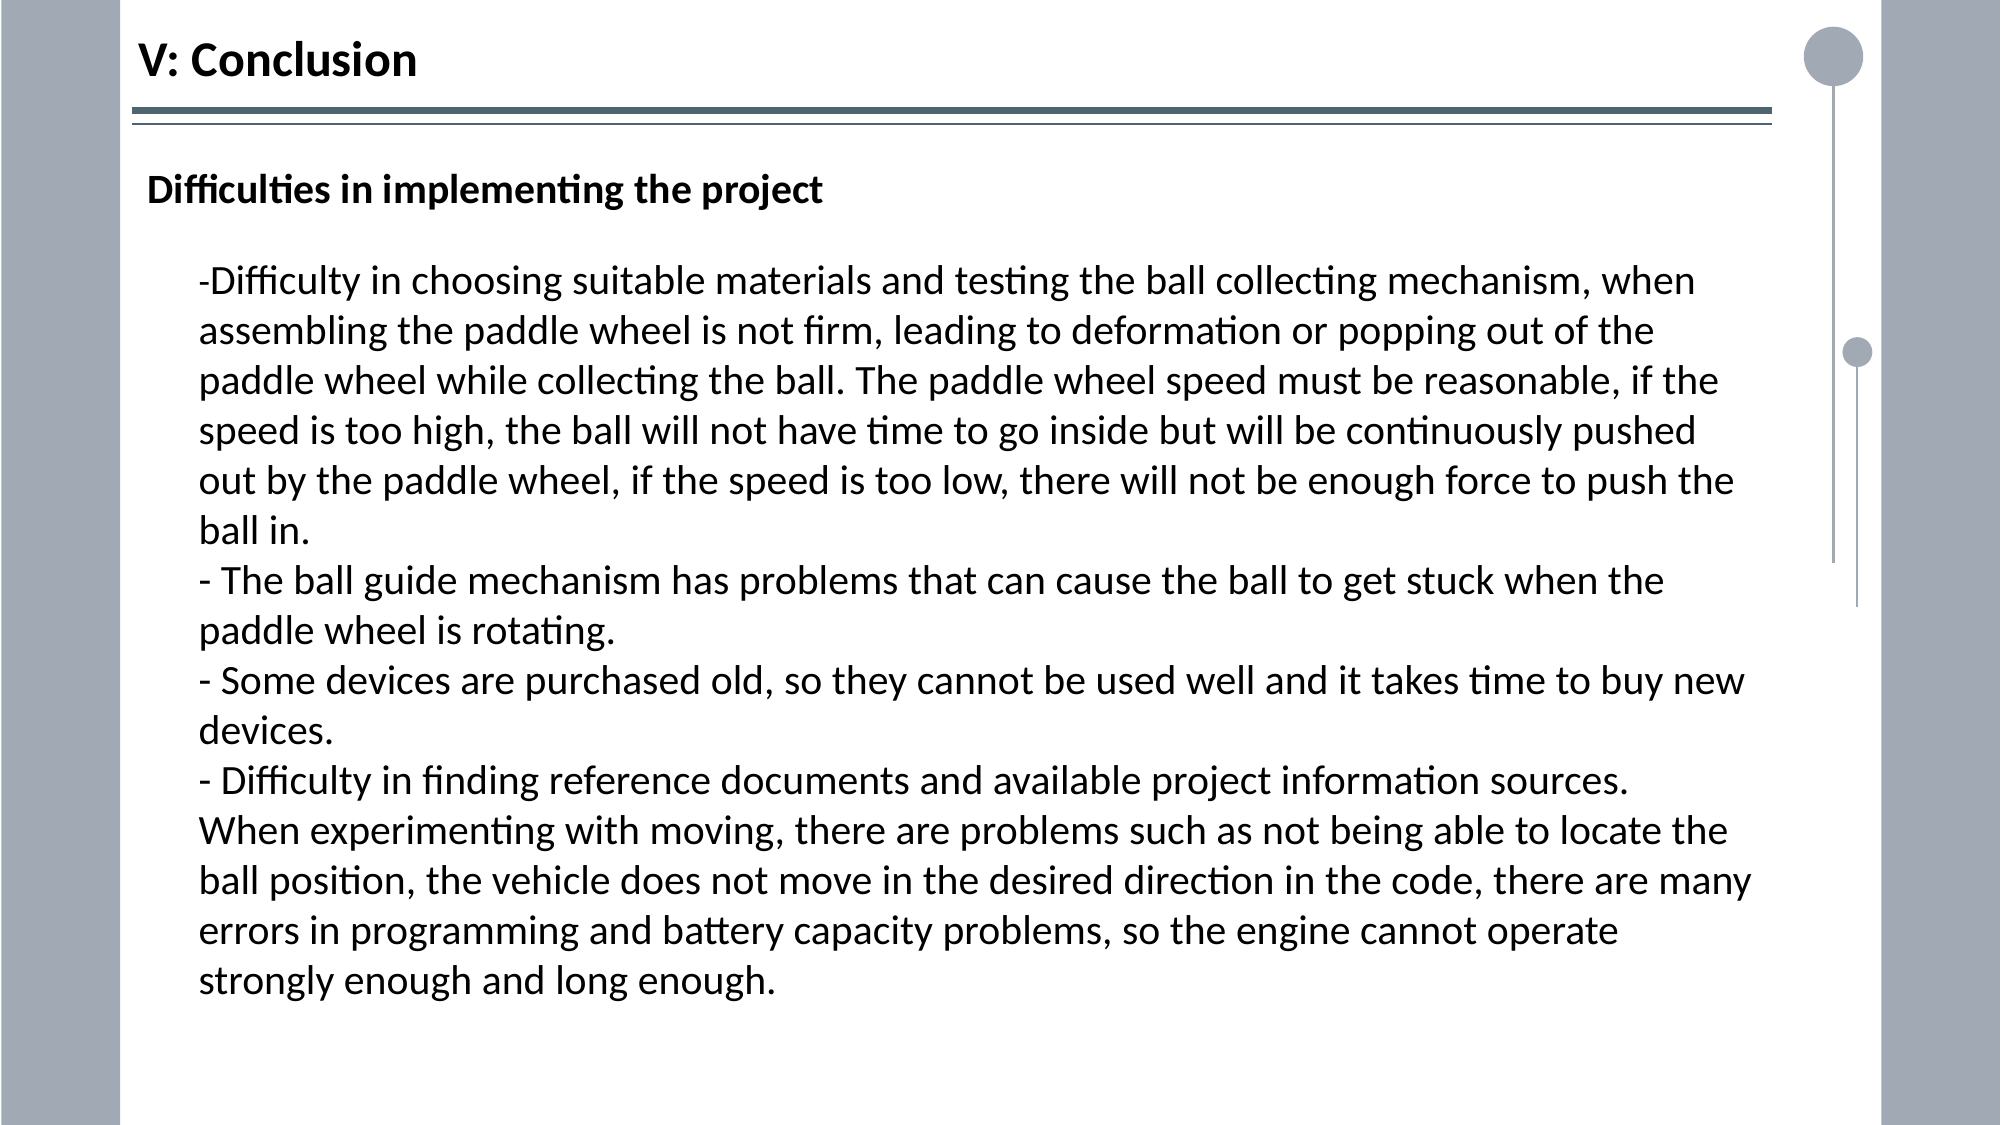

V: Conclusion

CONTENTS
Difficulties in implementing the project
-Difficulty in choosing suitable materials and testing the ball collecting mechanism, when assembling the paddle wheel is not firm, leading to deformation or popping out of the paddle wheel while collecting the ball. The paddle wheel speed must be reasonable, if the speed is too high, the ball will not have time to go inside but will be continuously pushed out by the paddle wheel, if the speed is too low, there will not be enough force to push the ball in.
- The ball guide mechanism has problems that can cause the ball to get stuck when the paddle wheel is rotating.
- Some devices are purchased old, so they cannot be used well and it takes time to buy new devices.
- Difficulty in finding reference documents and available project information sources.
When experimenting with moving, there are problems such as not being able to locate the ball position, the vehicle does not move in the desired direction in the code, there are many errors in programming and battery capacity problems, so the engine cannot operate strongly enough and long enough.